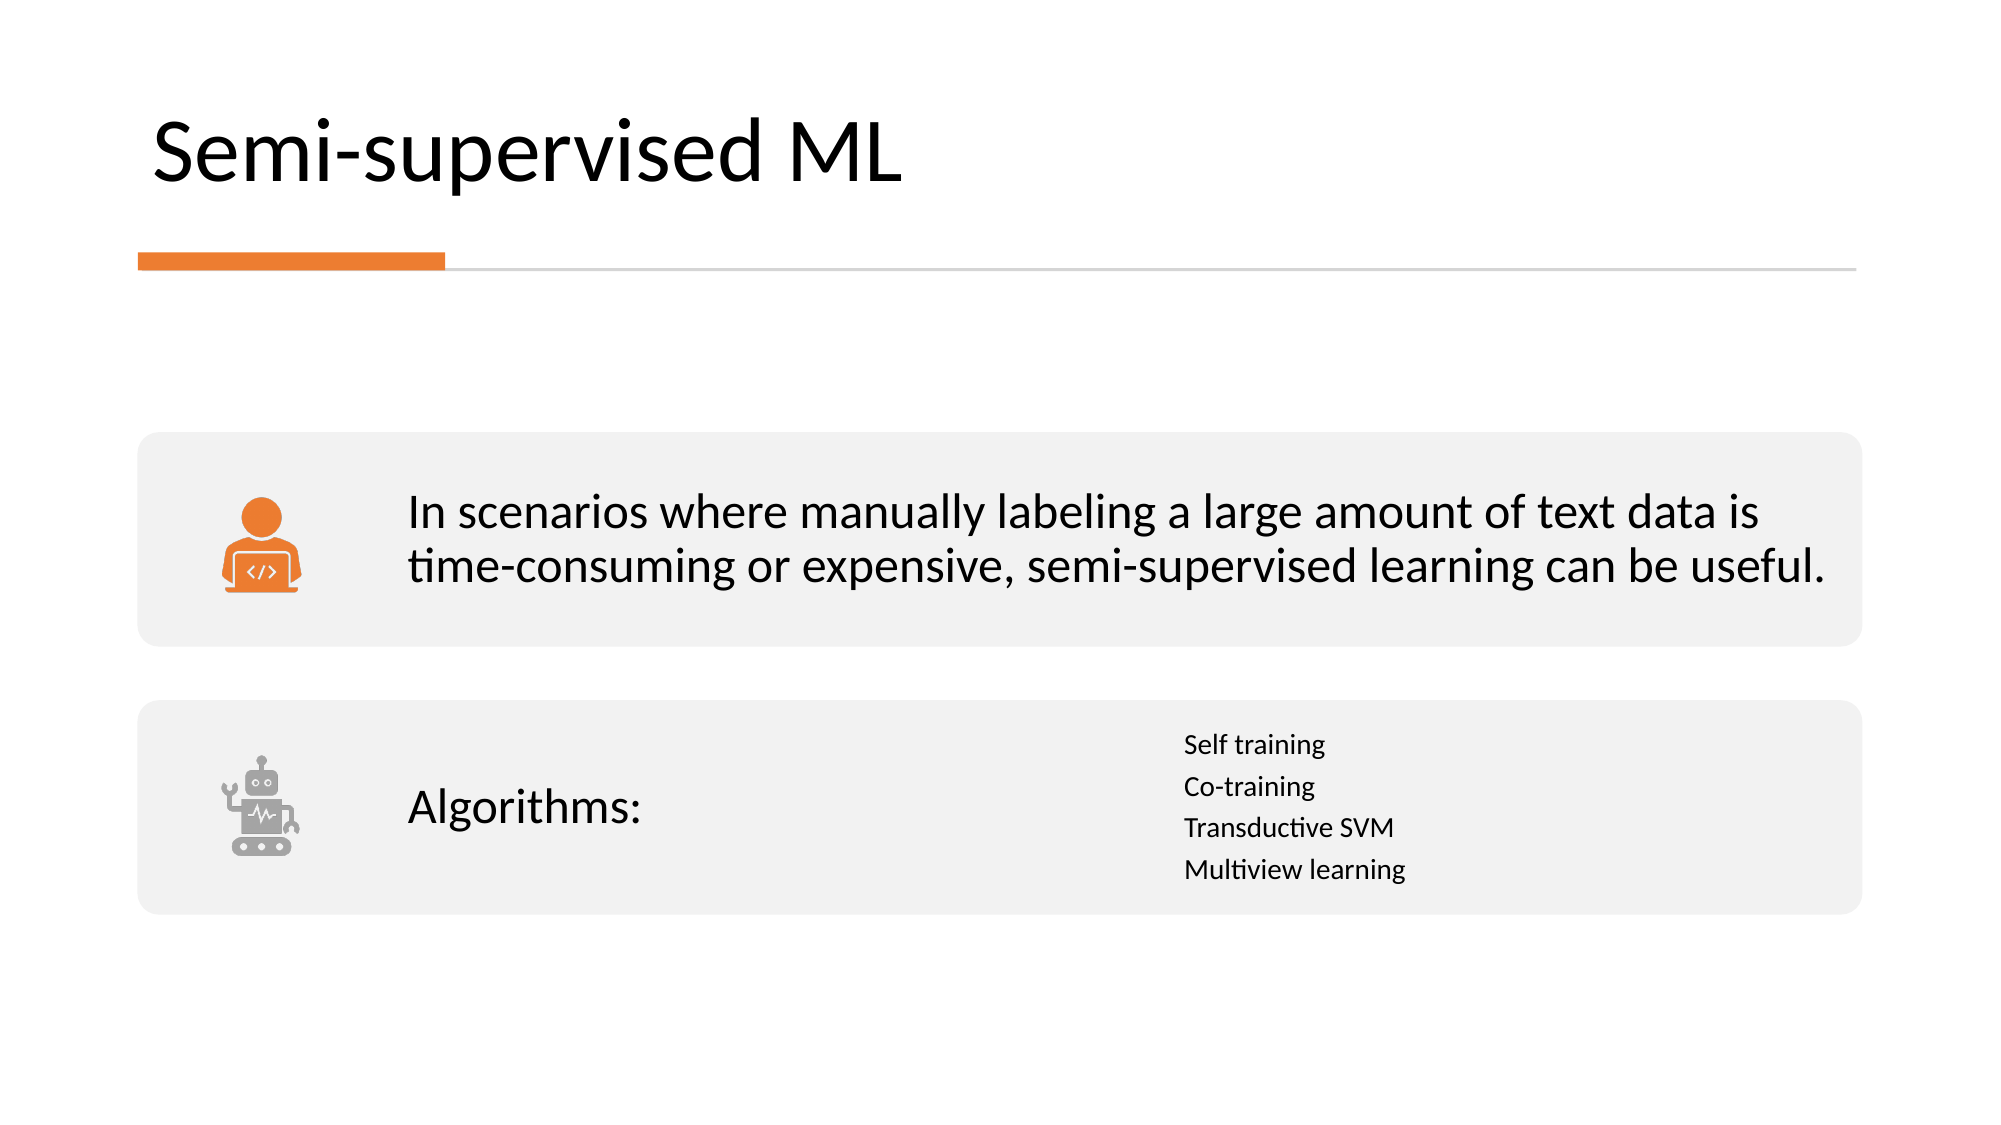

# Semi-supervised ML

In scenarios where manually labeling a large amount of text data is time-consuming or expensive, semi-supervised learning can be useful.
Algorithms:
Self training
Co-training
Transductive SVM
Multiview learning
20